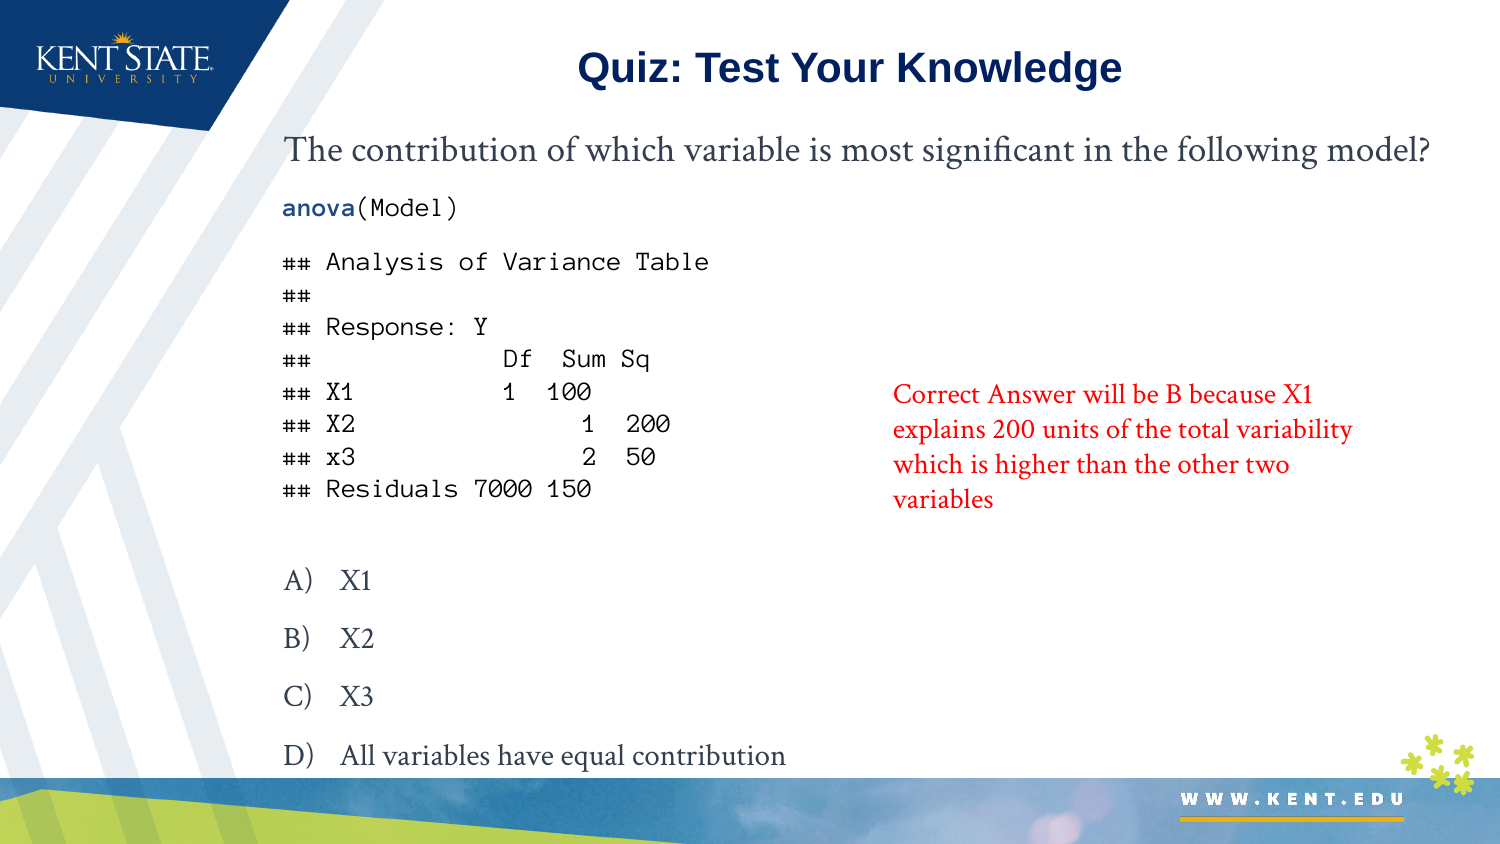

# Quiz: Test Your Knowledge
The contribution of which variable is most significant in the following model?
anova(Model)
## Analysis of Variance Table ## ## Response: Y ##             Df  Sum Sq ## X1          1  100 ## X2		1  200 ## x3		2  50 ## Residuals 7000 150
X1
X2
X3
All variables have equal contribution

Correct Answer will be B because X1 explains 200 units of the total variability which is higher than the other two variables